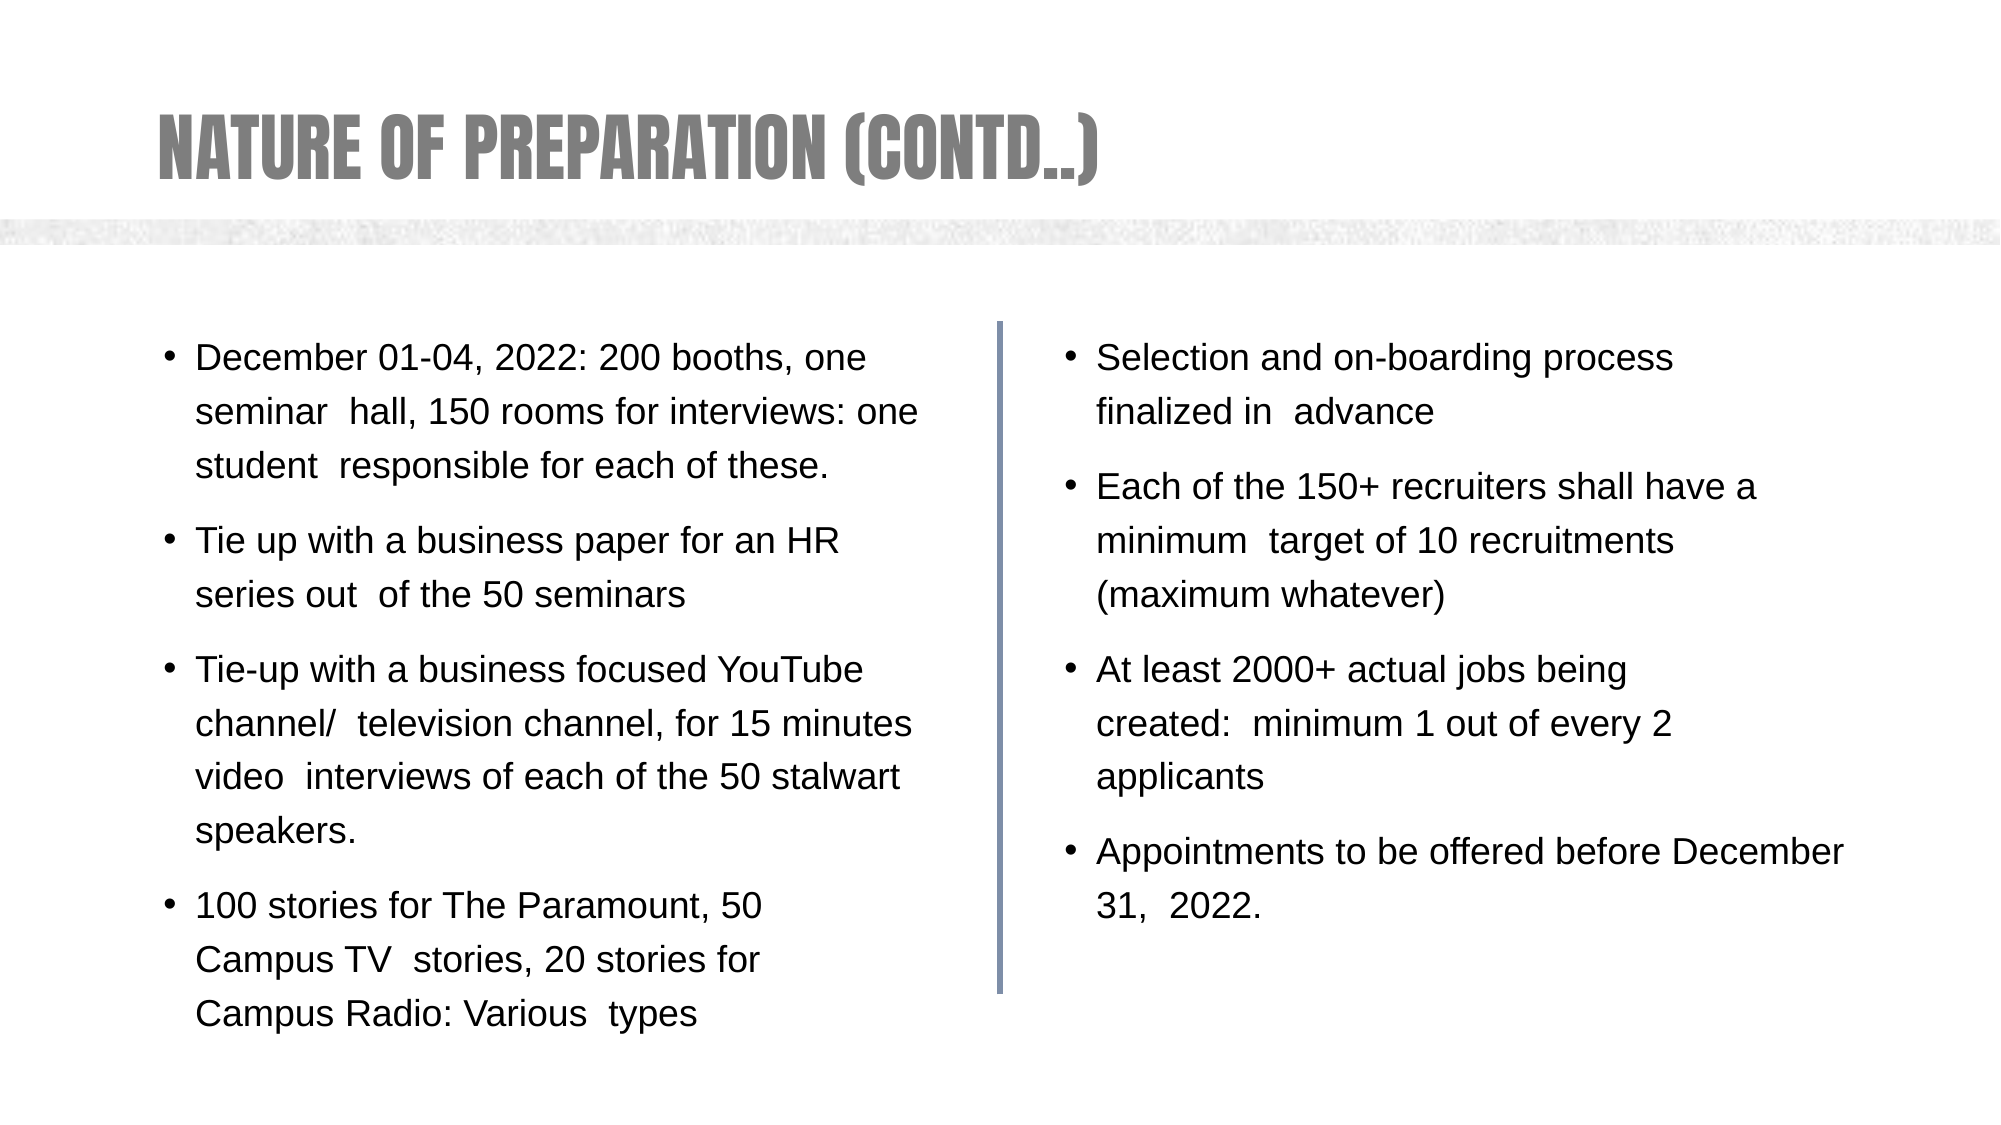

# NATURE OF PREPARATION (CONTD..)

December 01-04, 2022: 200 booths, one seminar  hall, 150 rooms for interviews: one student  responsible for each of these.
Tie up with a business paper for an HR series out  of the 50 seminars
Tie-up with a business focused YouTube channel/  television channel, for 15 minutes video  interviews of each of the 50 stalwart speakers.
100 stories for The Paramount, 50 Campus TV  stories, 20 stories for Campus Radio: Various  types
Selection and on-boarding process finalized in  advance
Each of the 150+ recruiters shall have a minimum  target of 10 recruitments (maximum whatever)
At least 2000+ actual jobs being created:  minimum 1 out of every 2 applicants
Appointments to be offered before December 31,  2022.